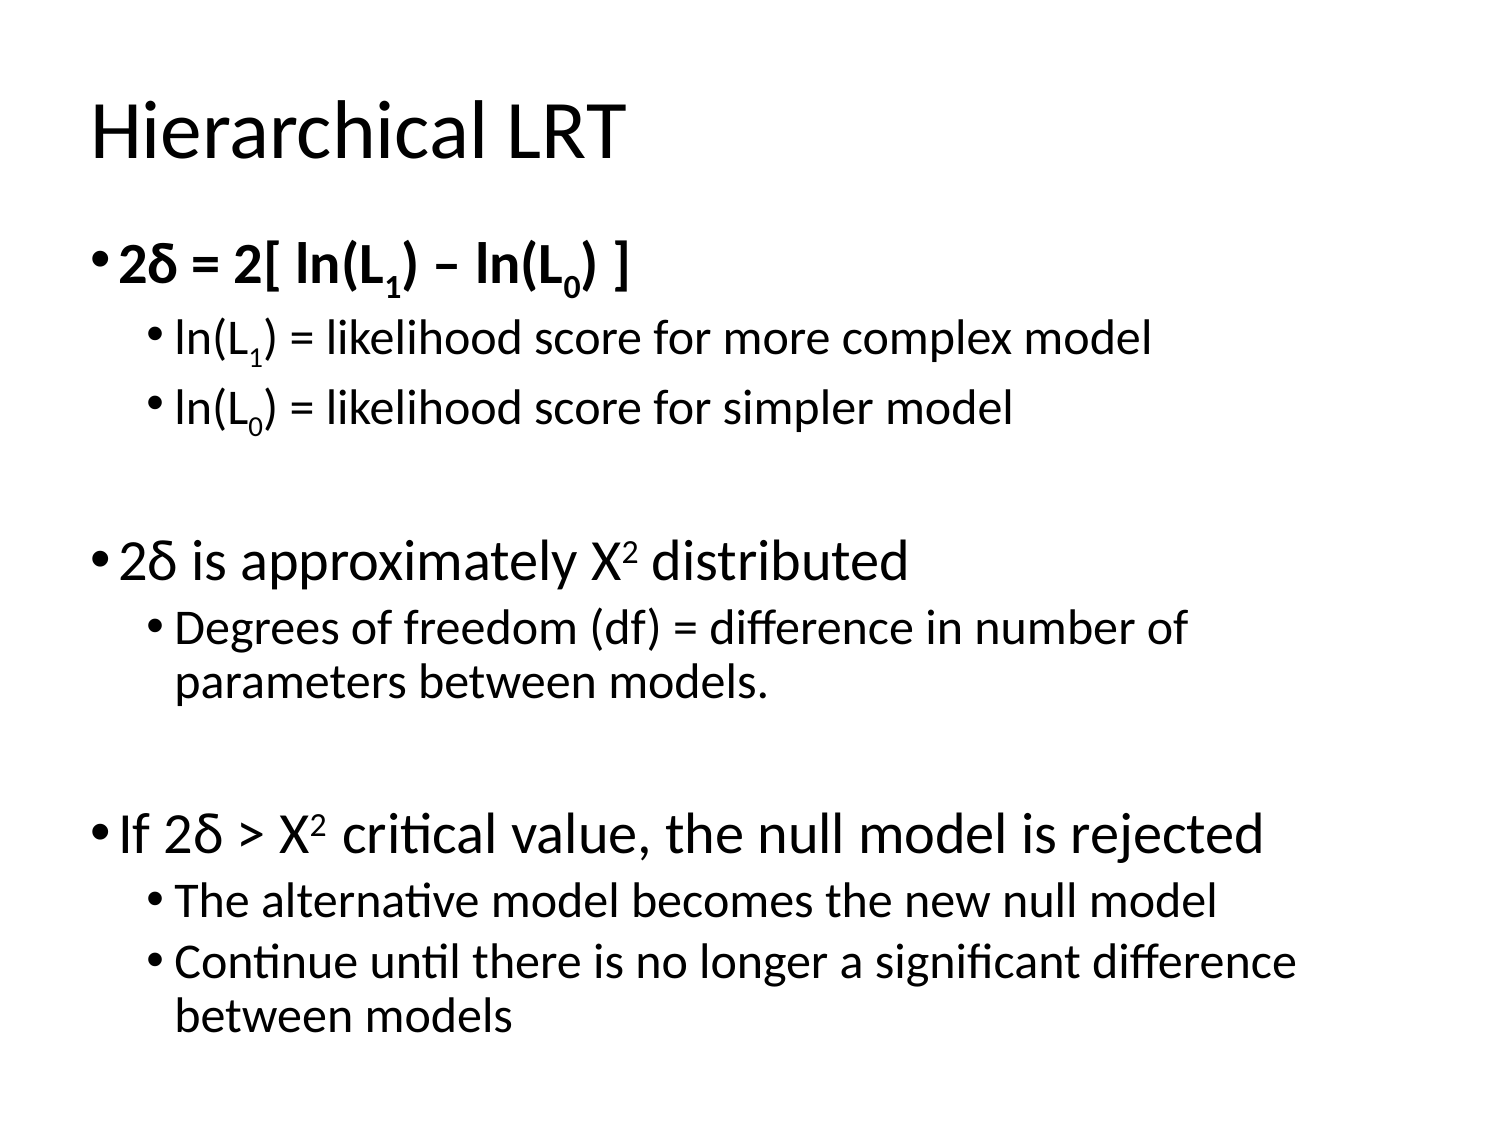

# Hierarchical LRT
2δ = 2[ ln(L1) – ln(L0) ]
ln(L1) = likelihood score for more complex model
ln(L0) = likelihood score for simpler model

2δ is approximately Χ2 distributed
Degrees of freedom (df) = difference in number of parameters between models.

If 2δ > Χ2  critical value, the null model is rejected
The alternative model becomes the new null model
Continue until there is no longer a significant difference between models